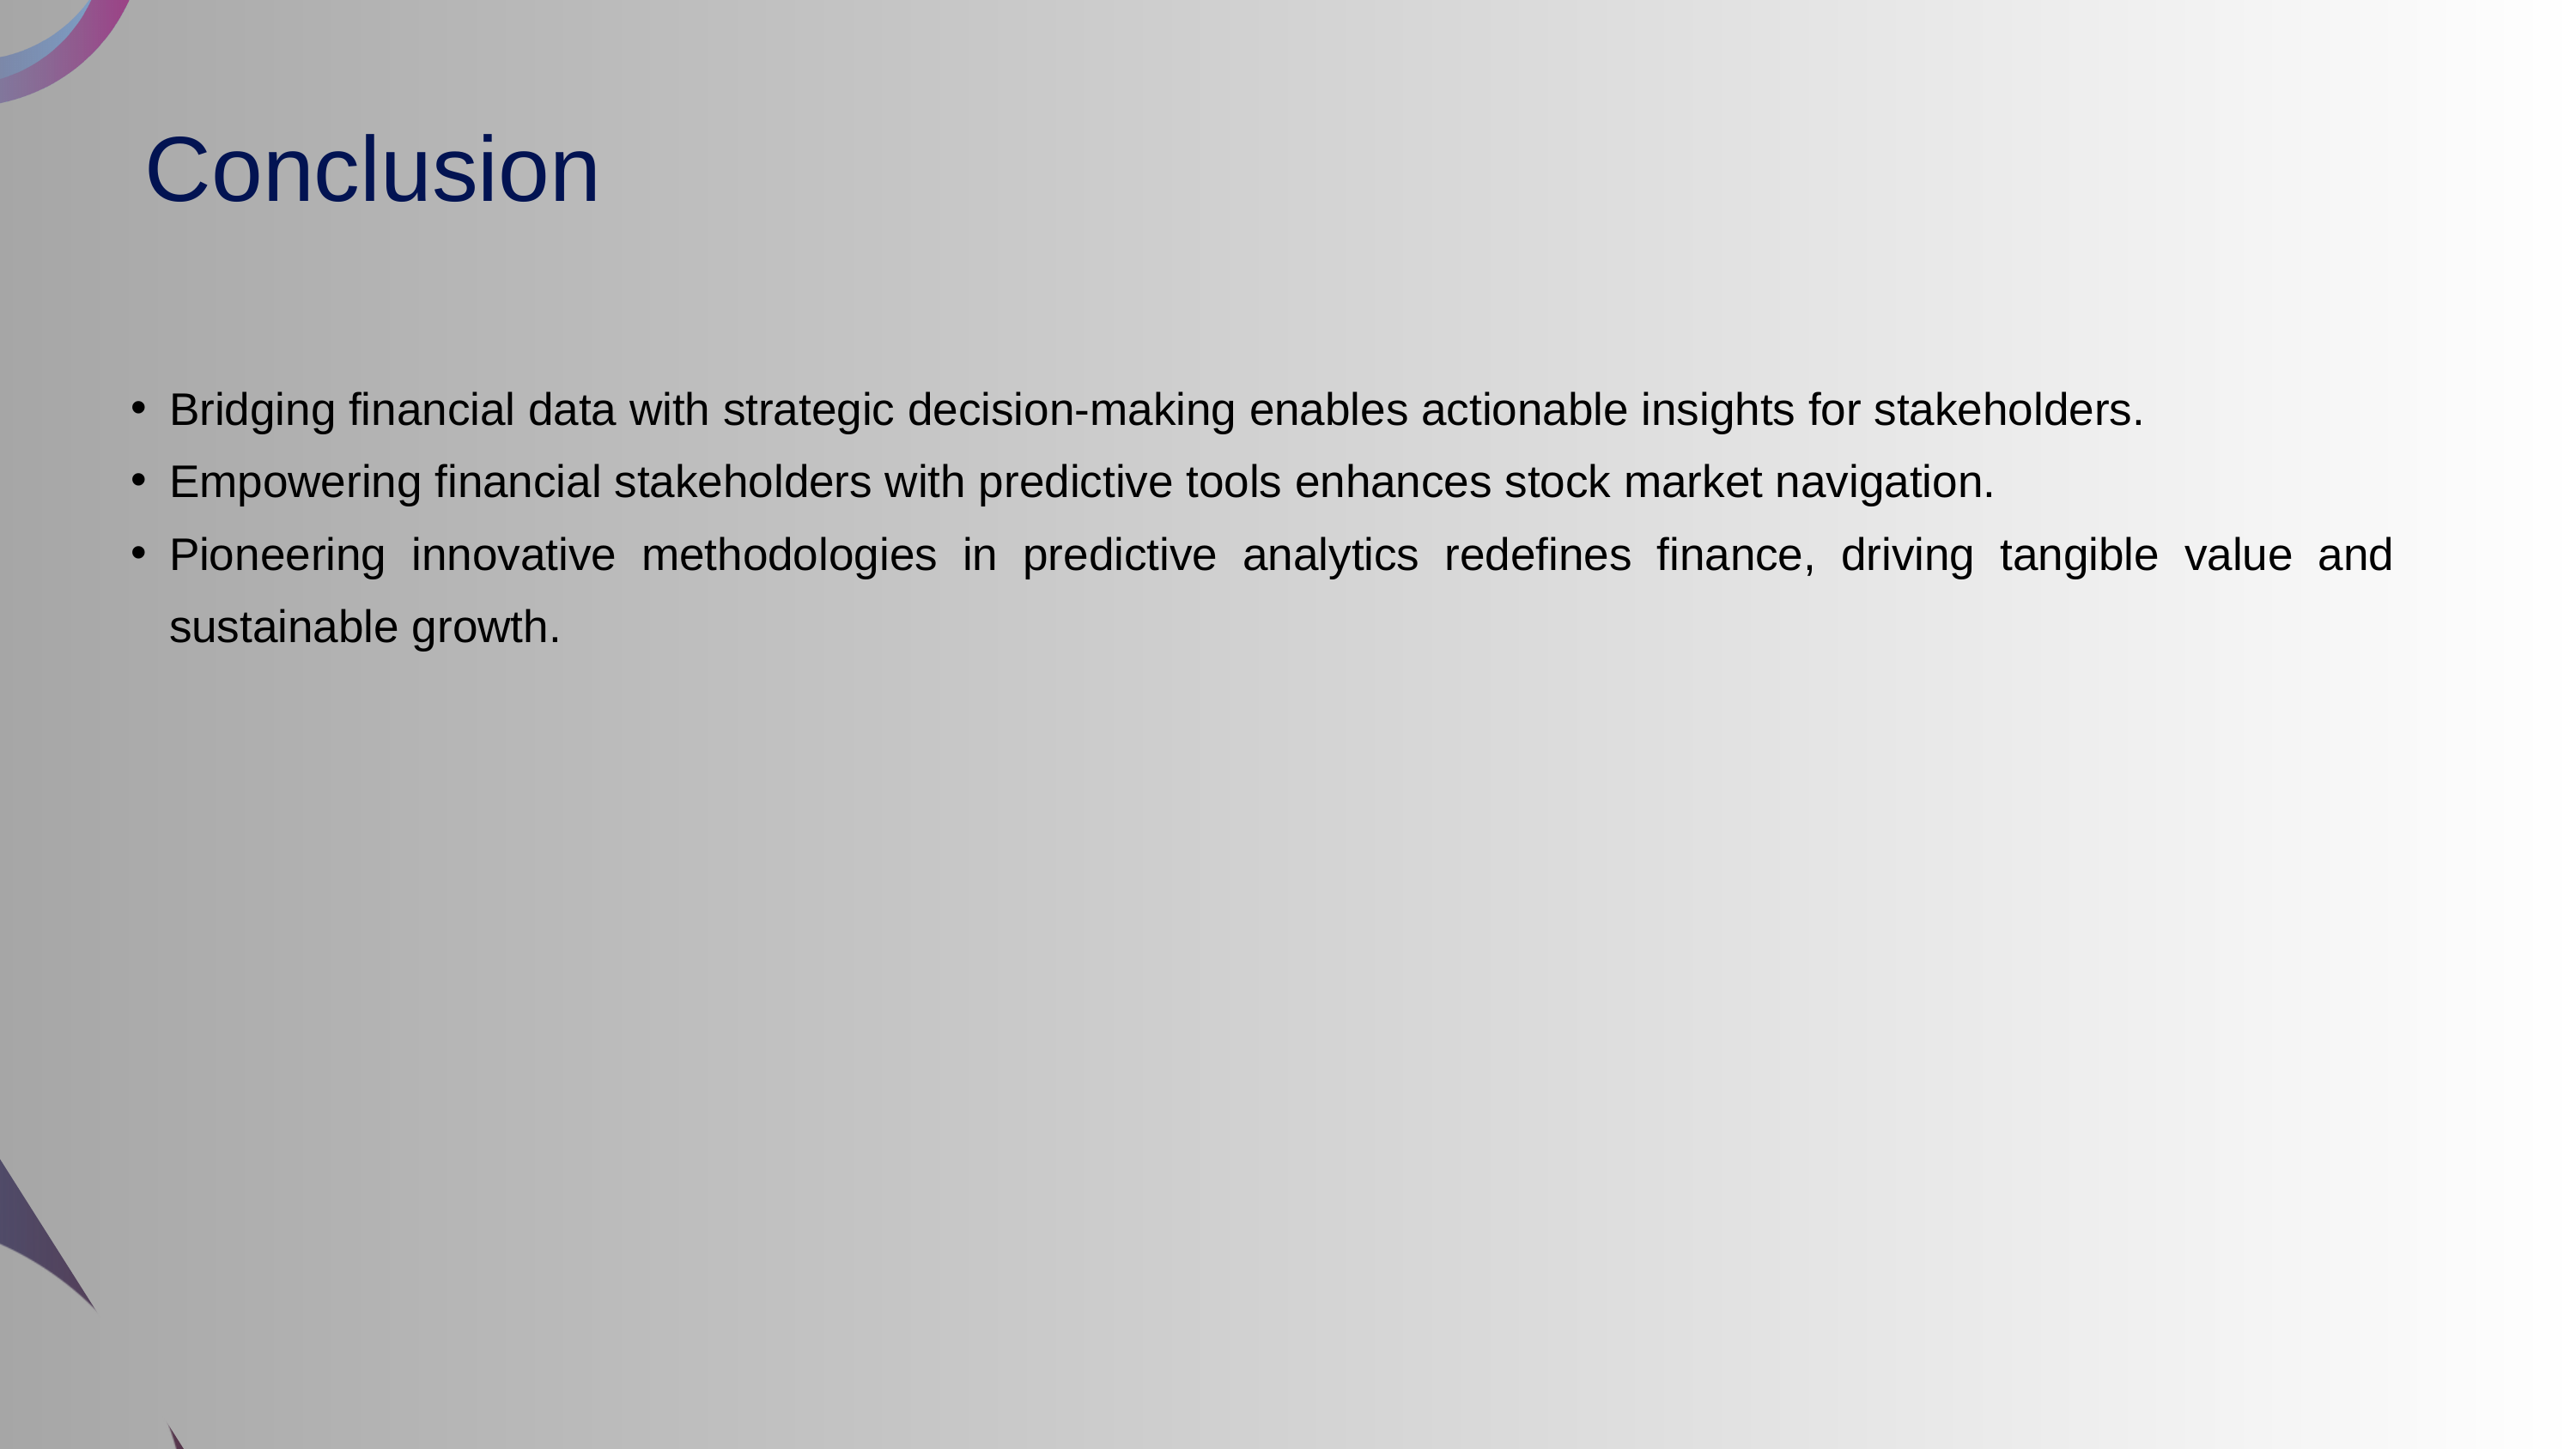

Conclusion

Bridging financial data with strategic decision-making enables actionable insights for stakeholders.
Empowering financial stakeholders with predictive tools enhances stock market navigation.
Pioneering innovative methodologies in predictive analytics redefines finance, driving tangible value and sustainable growth.